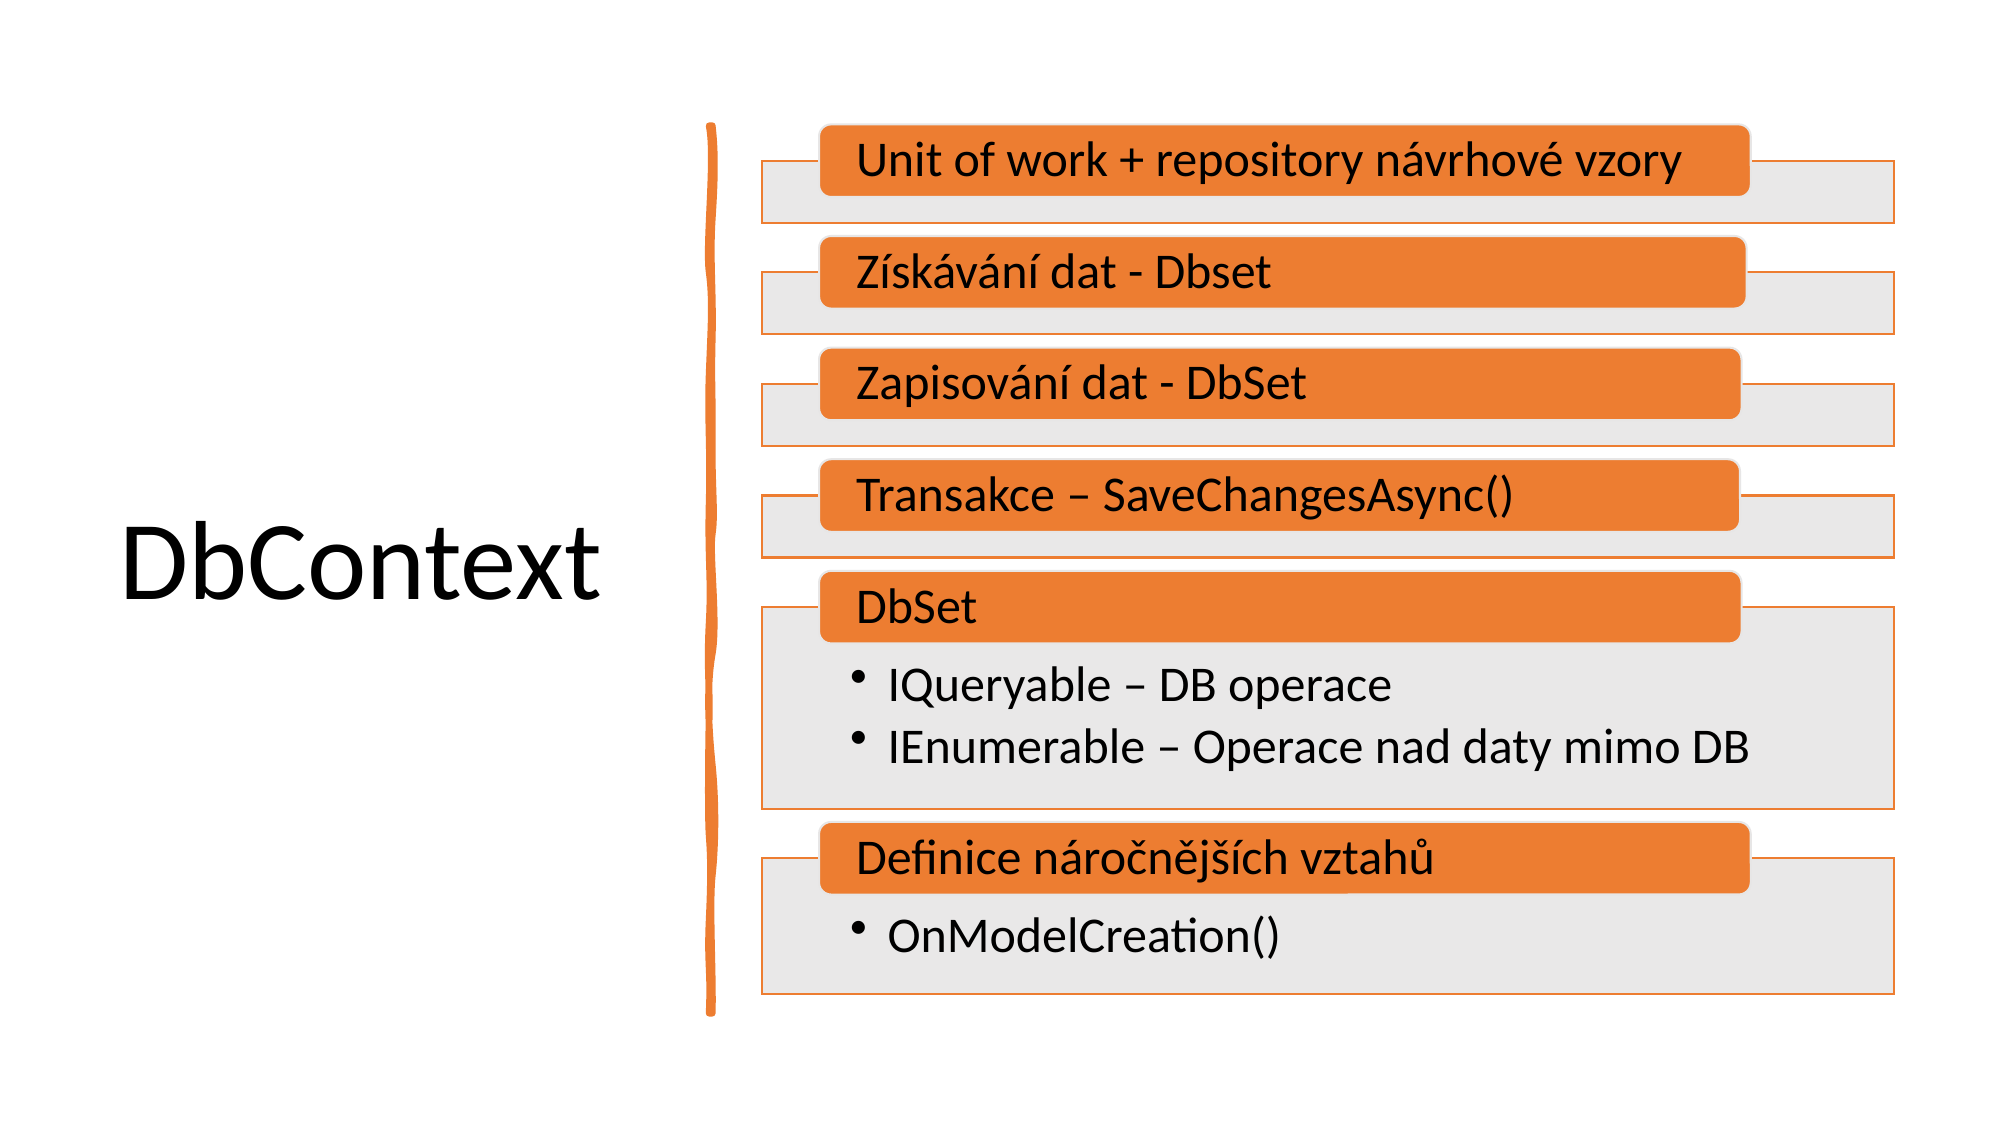

Unit of work + repository návrhové vzory
Získávání dat - Dbset
Zapisování dat - DbSet
Transakce – SaveChangesAsync()
IQueryable – DB operace
IEnumerable – Operace nad daty mimo DB
DbSet
OnModelCreation()
Definice náročnějších vztahů
# DbContext